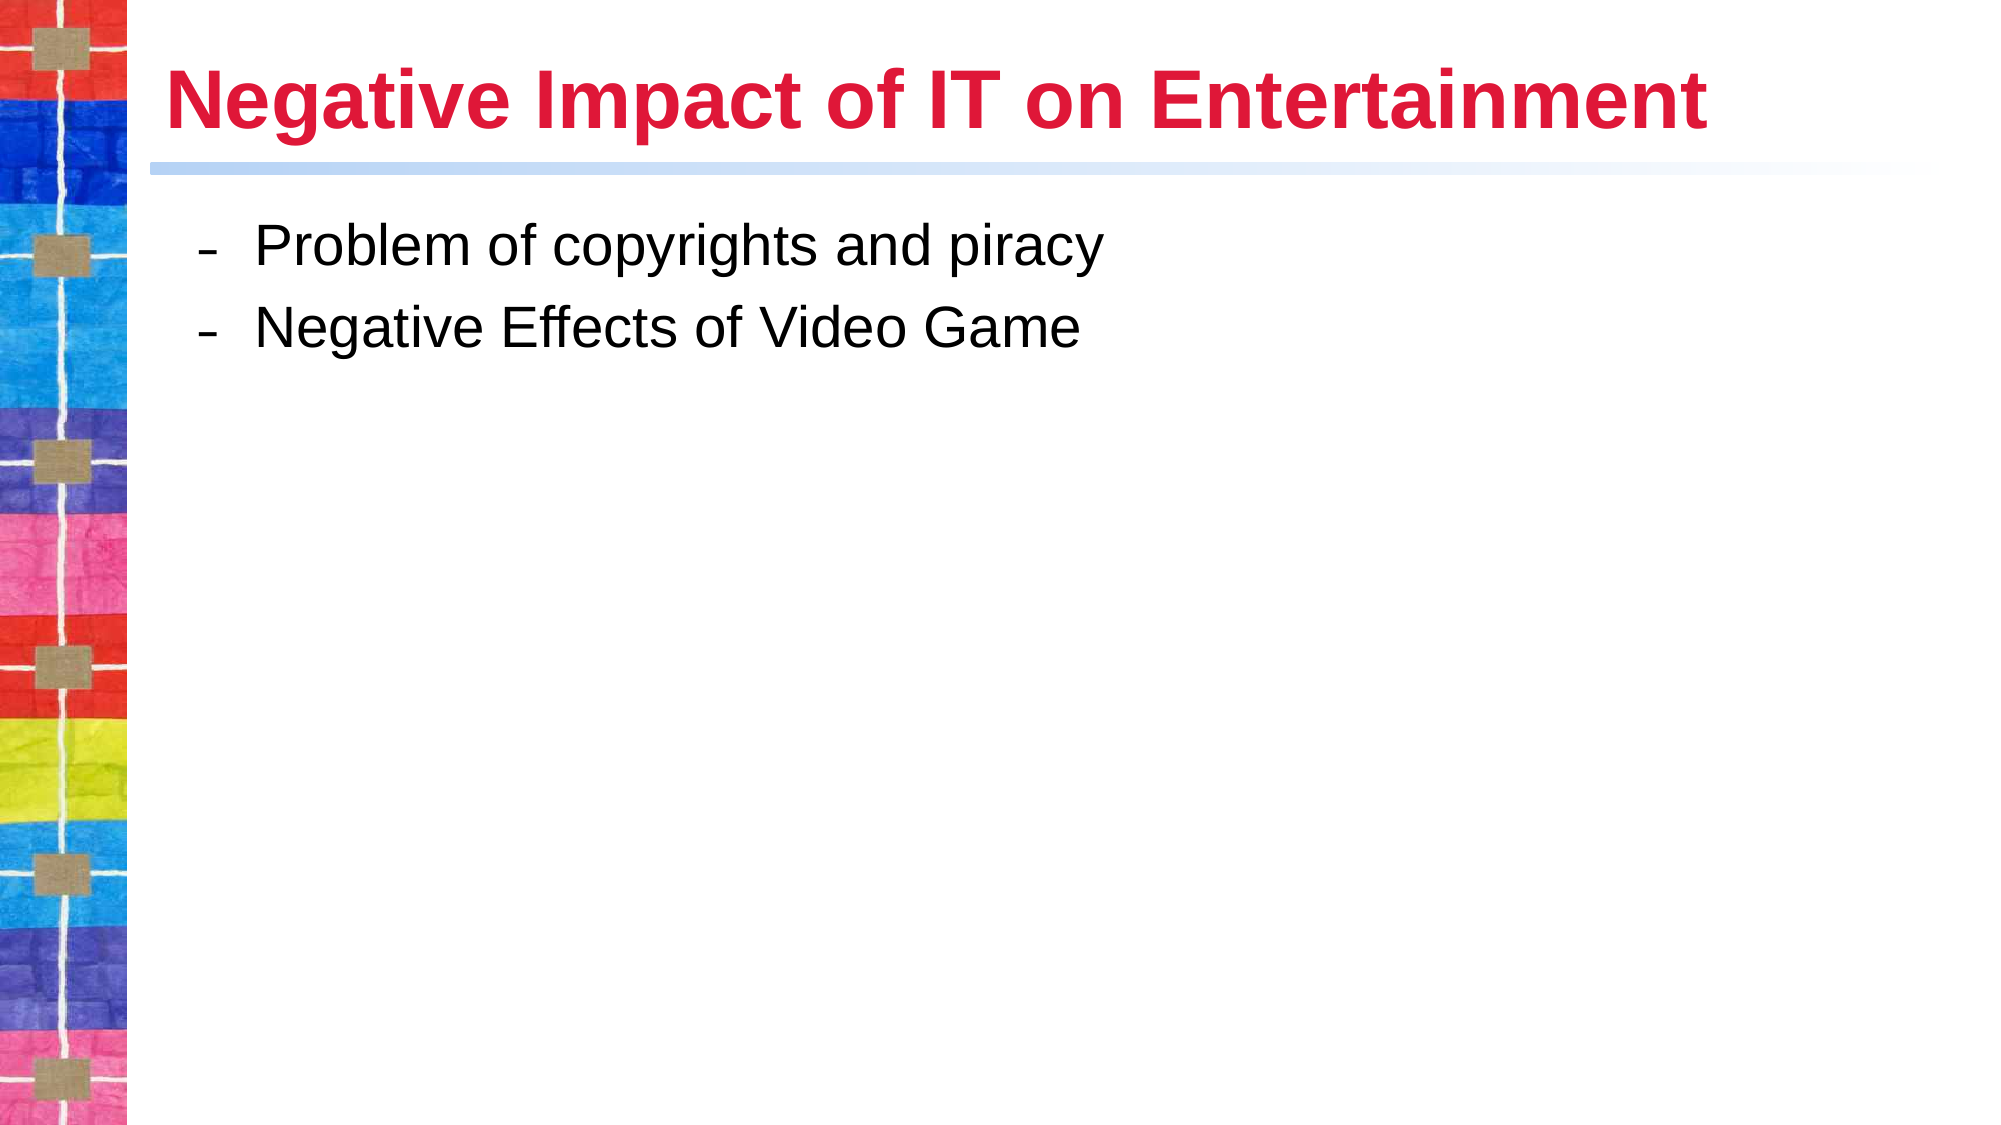

# Negative Impact of IT on Entertainment
Problem of copyrights and piracy
Negative Effects of Video Game